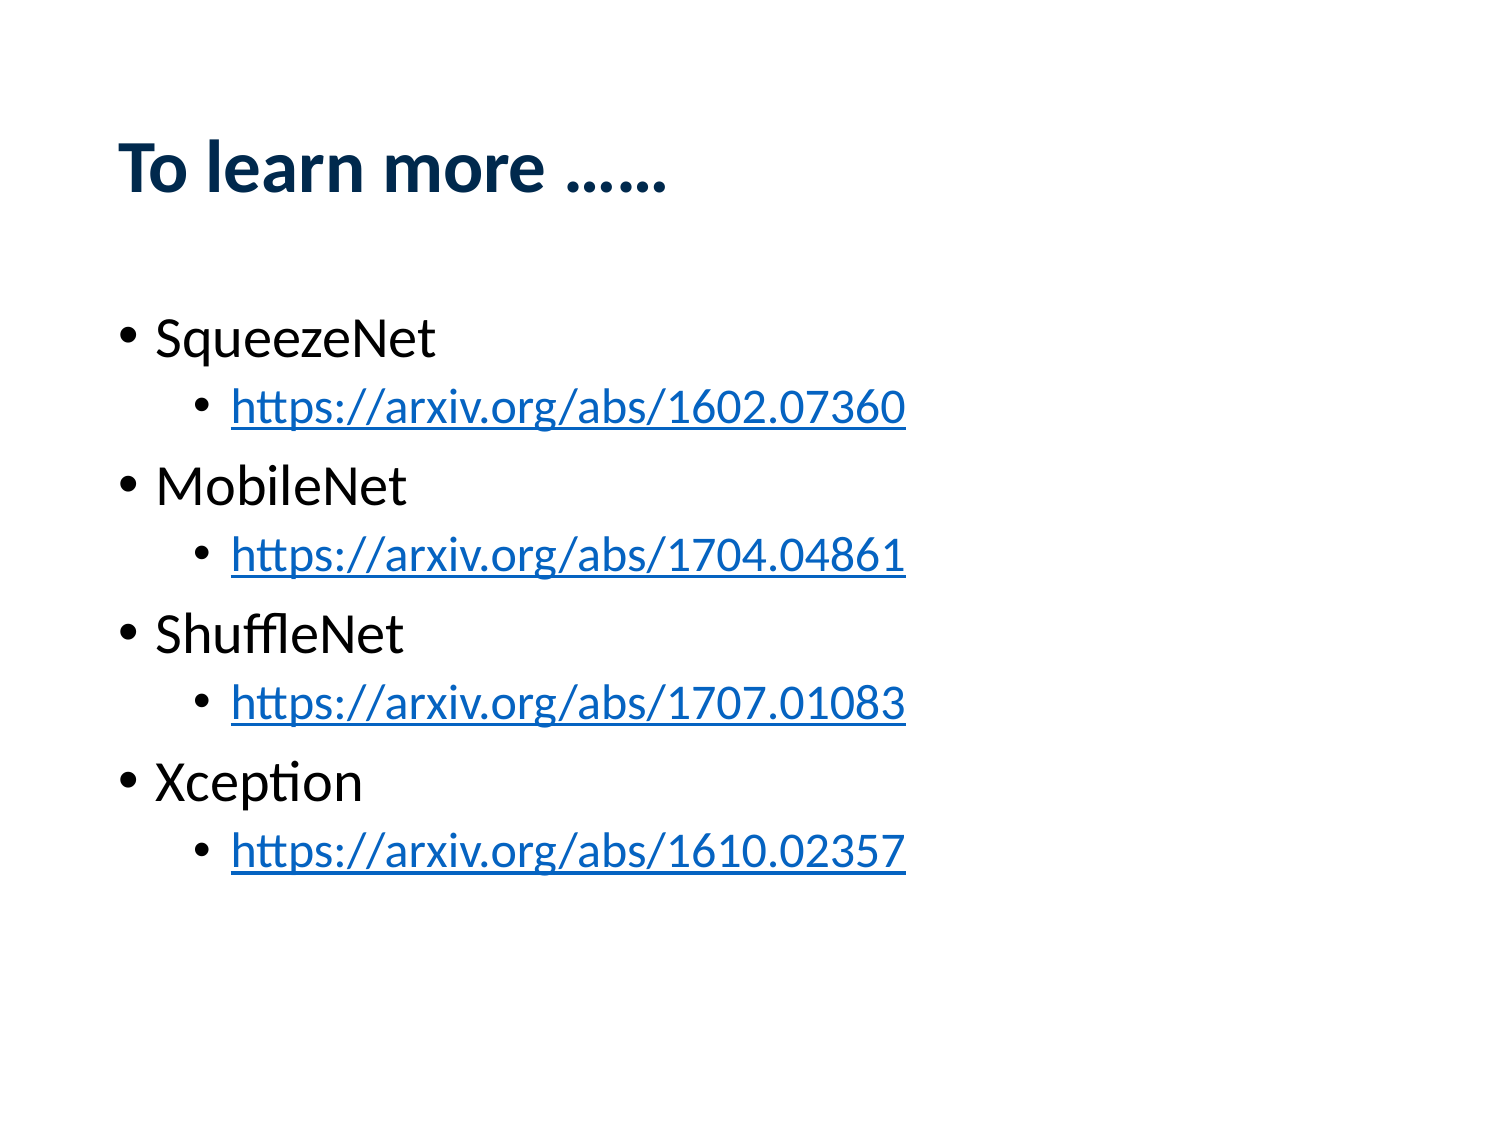

# To learn more ……
SqueezeNet
https://arxiv.org/abs/1602.07360
MobileNet
https://arxiv.org/abs/1704.04861
ShuffleNet
https://arxiv.org/abs/1707.01083
Xception
https://arxiv.org/abs/1610.02357
30